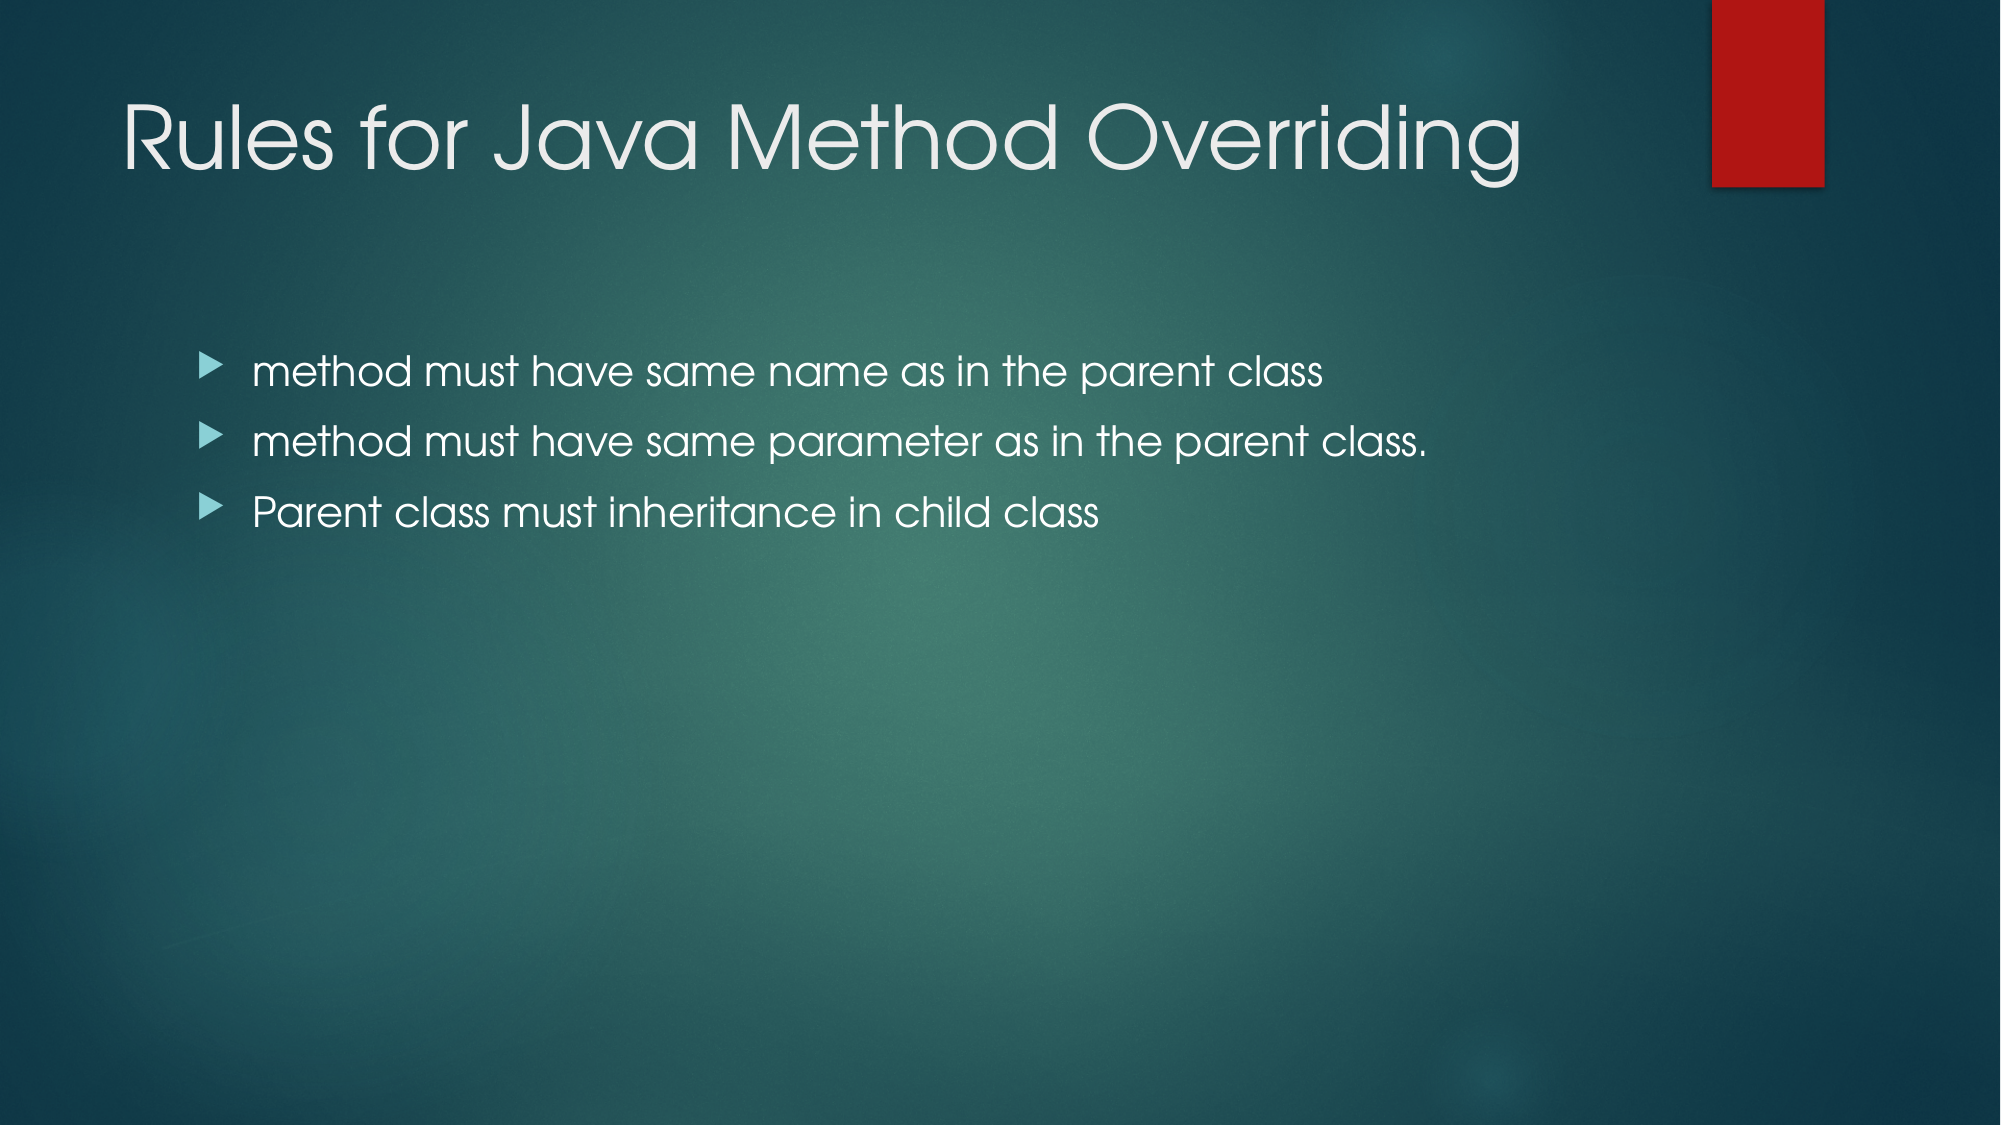

# Rules for Java Method Overriding
method must have same name as in the parent class
method must have same parameter as in the parent class.
Parent class must inheritance in child class